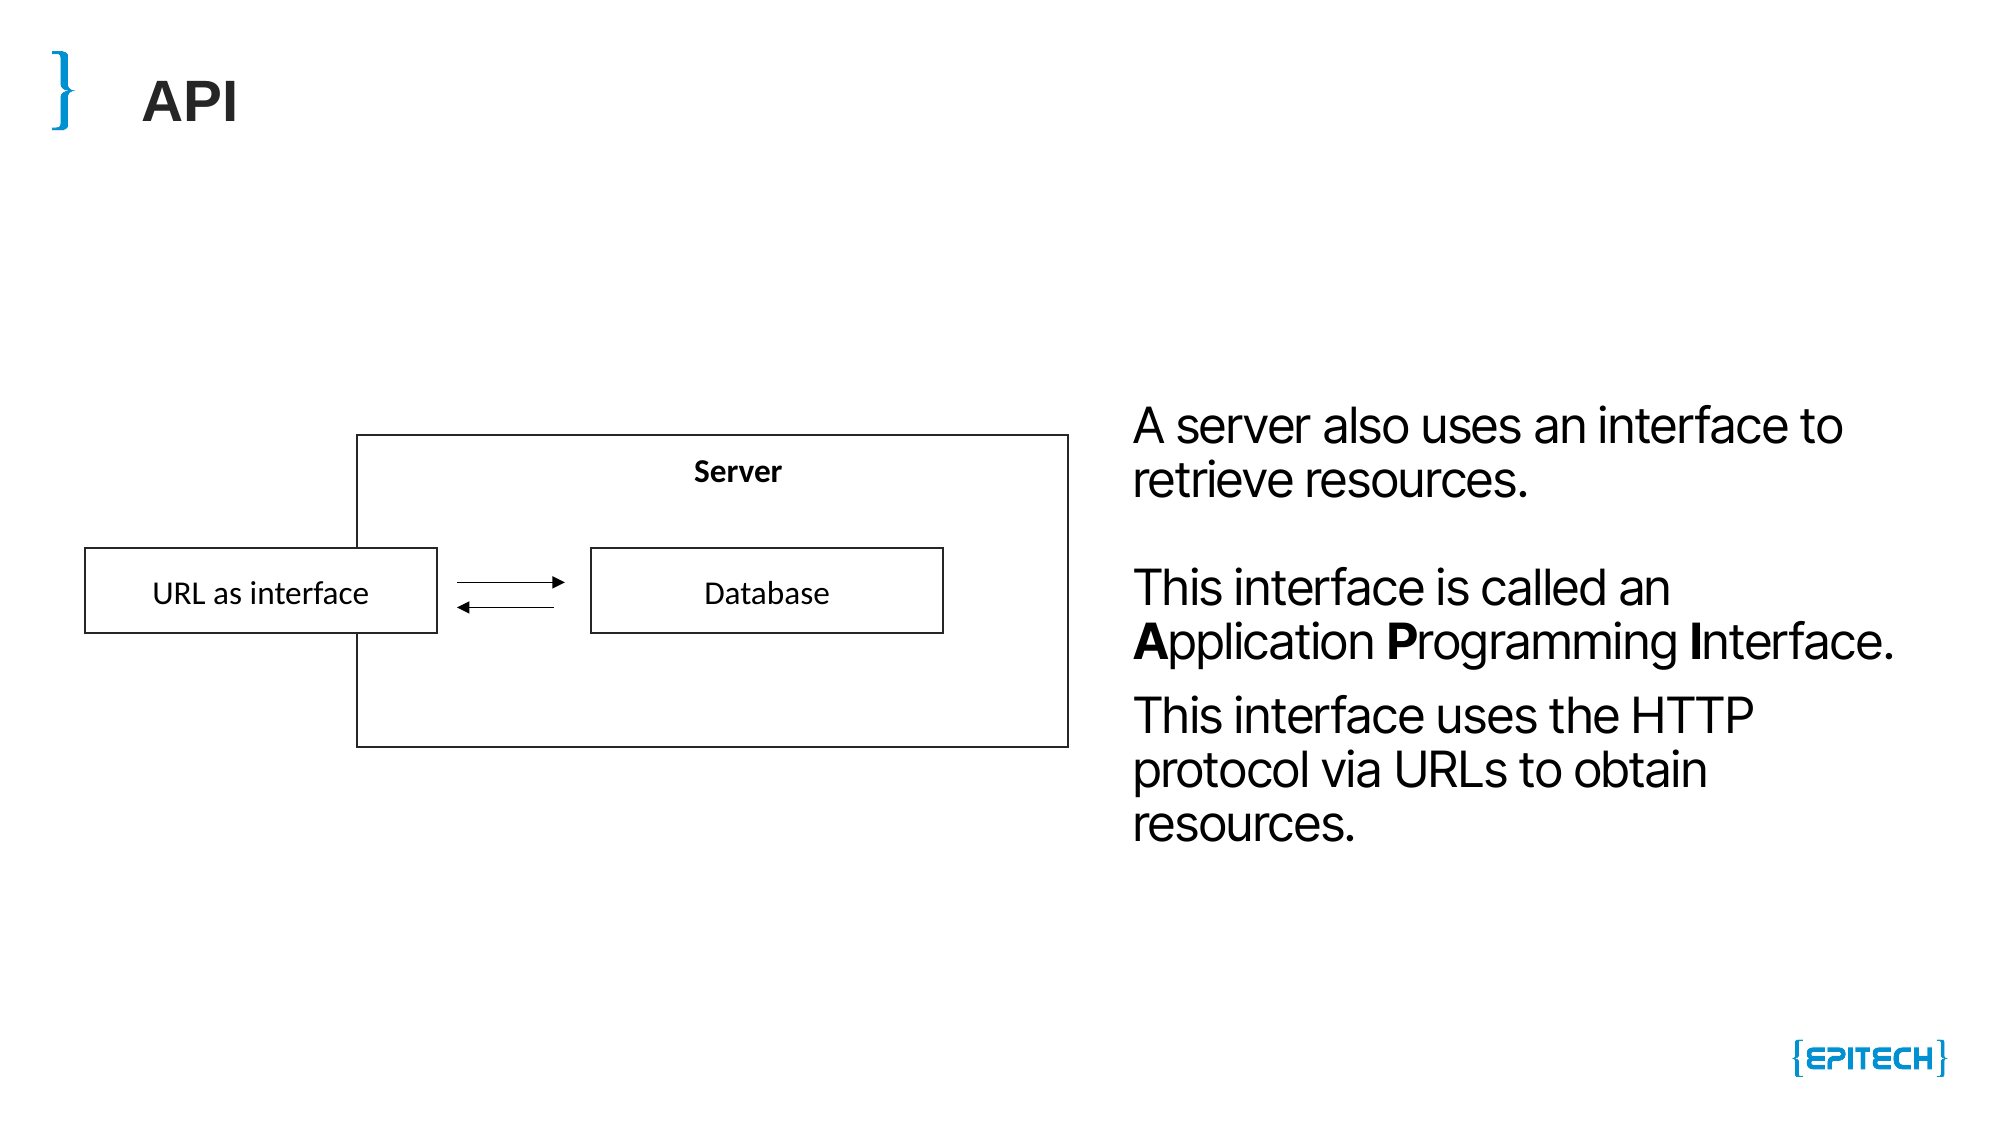

# API
A server also uses an interface to retrieve resources.
This interface is called an Application Programming Interface.
This interface uses the HTTP protocol via URLs to obtain resources.

Server
URL as interface
Database